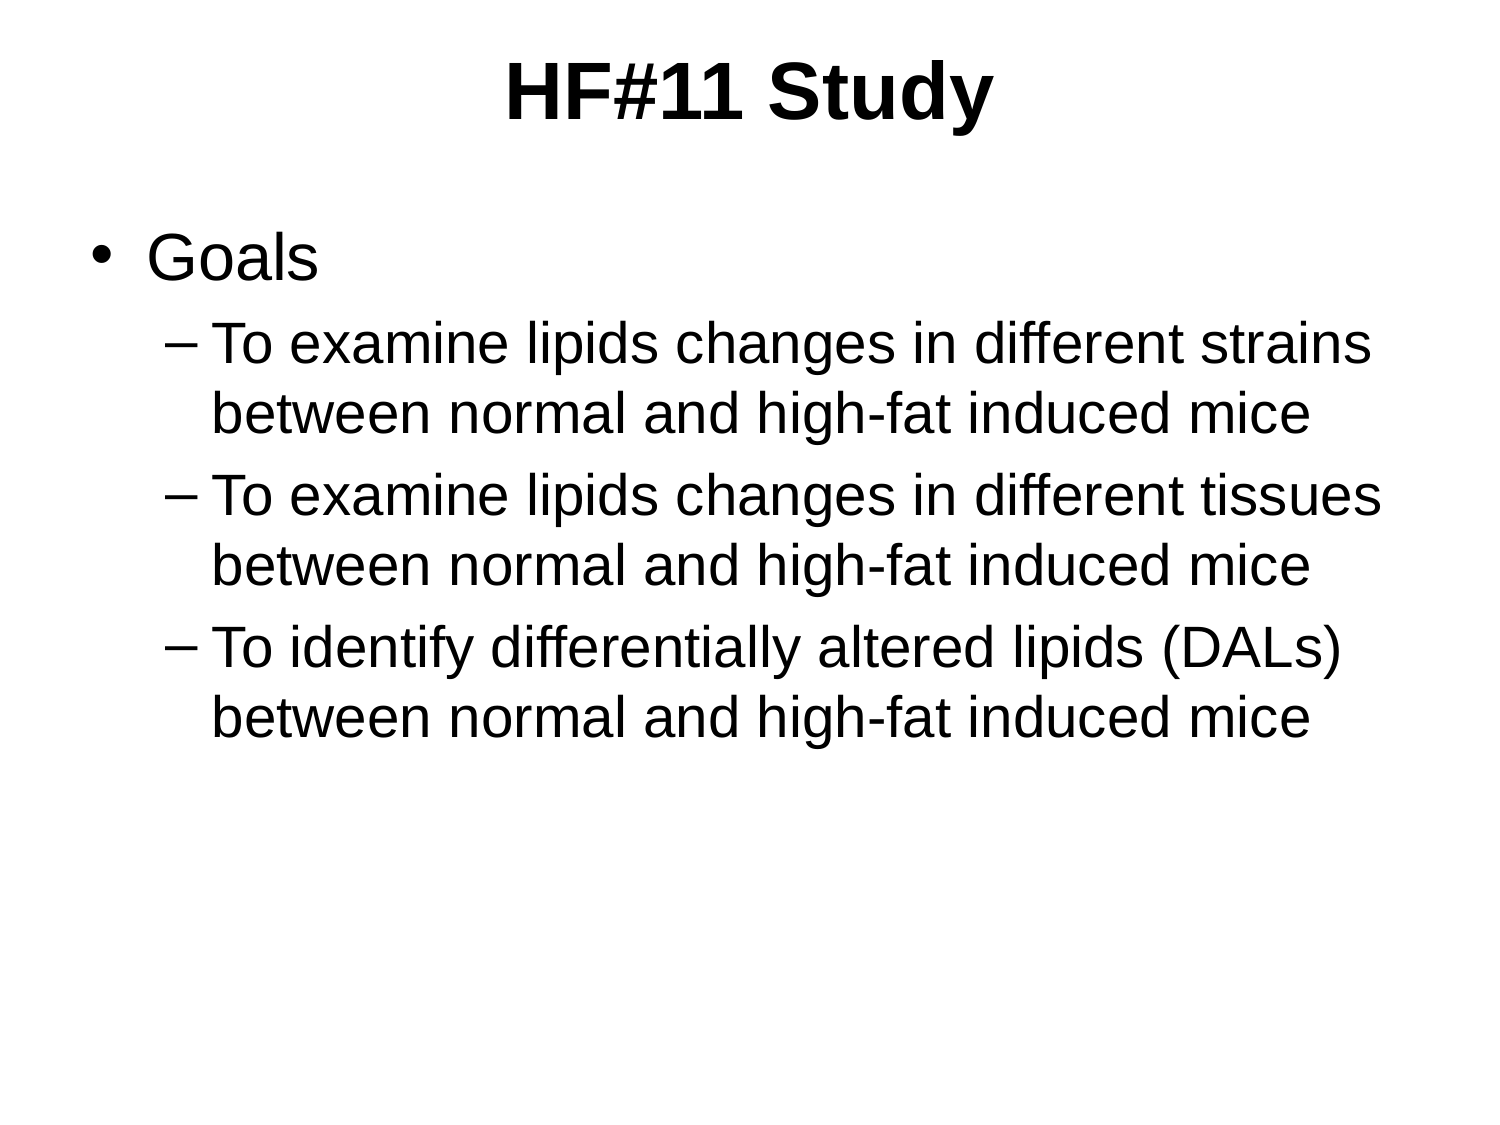

# HF#11 Study
Goals
To examine lipids changes in different strains between normal and high-fat induced mice
To examine lipids changes in different tissues between normal and high-fat induced mice
To identify differentially altered lipids (DALs) between normal and high-fat induced mice